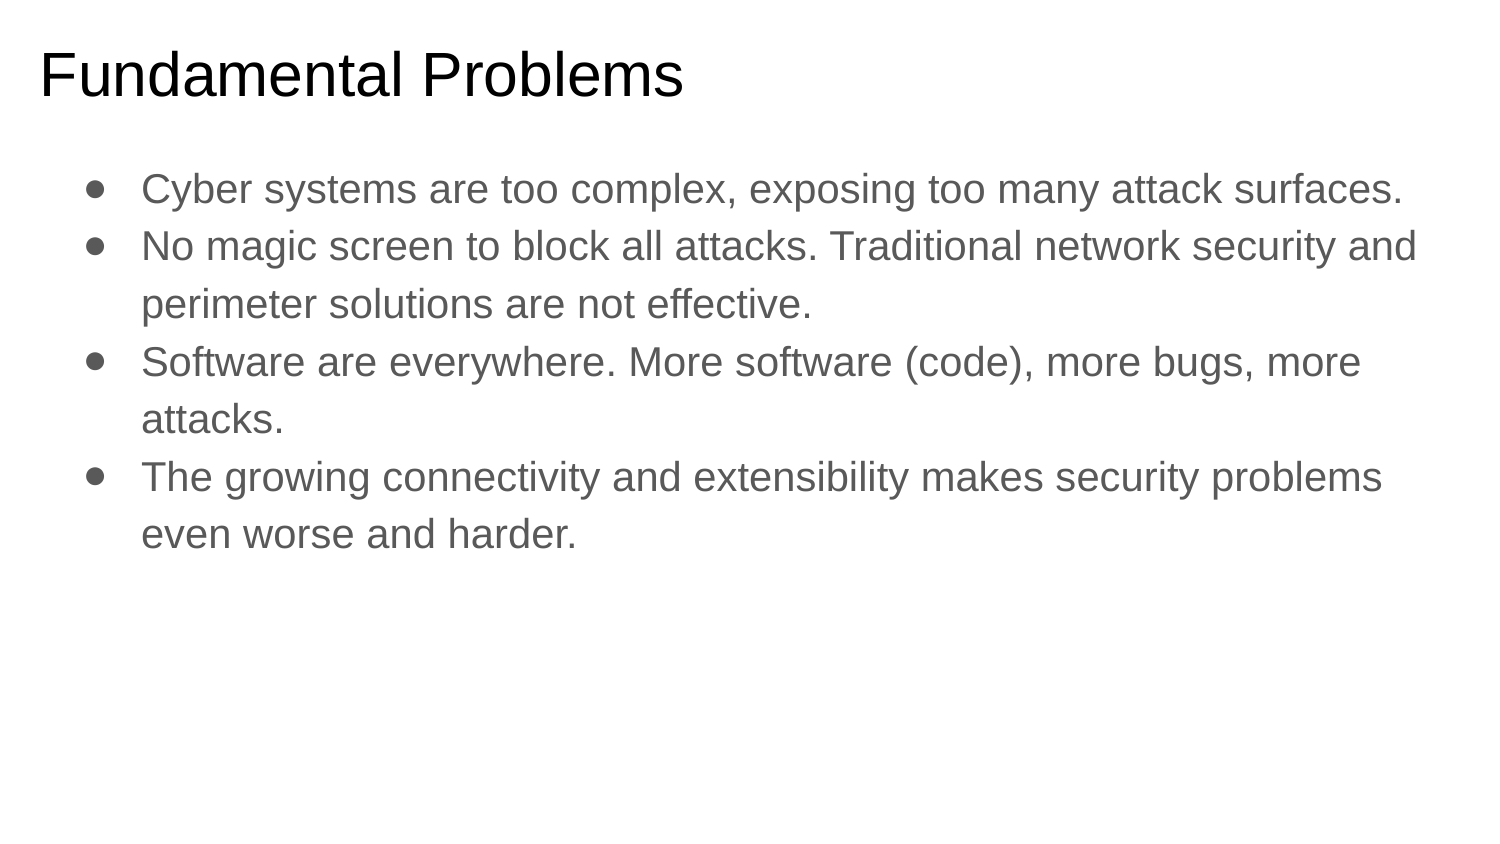

# Fundamental Problems
Cyber systems are too complex, exposing too many attack surfaces.
No magic screen to block all attacks. Traditional network security and perimeter solutions are not effective.
Software are everywhere. More software (code), more bugs, more attacks.
The growing connectivity and extensibility makes security problems even worse and harder.